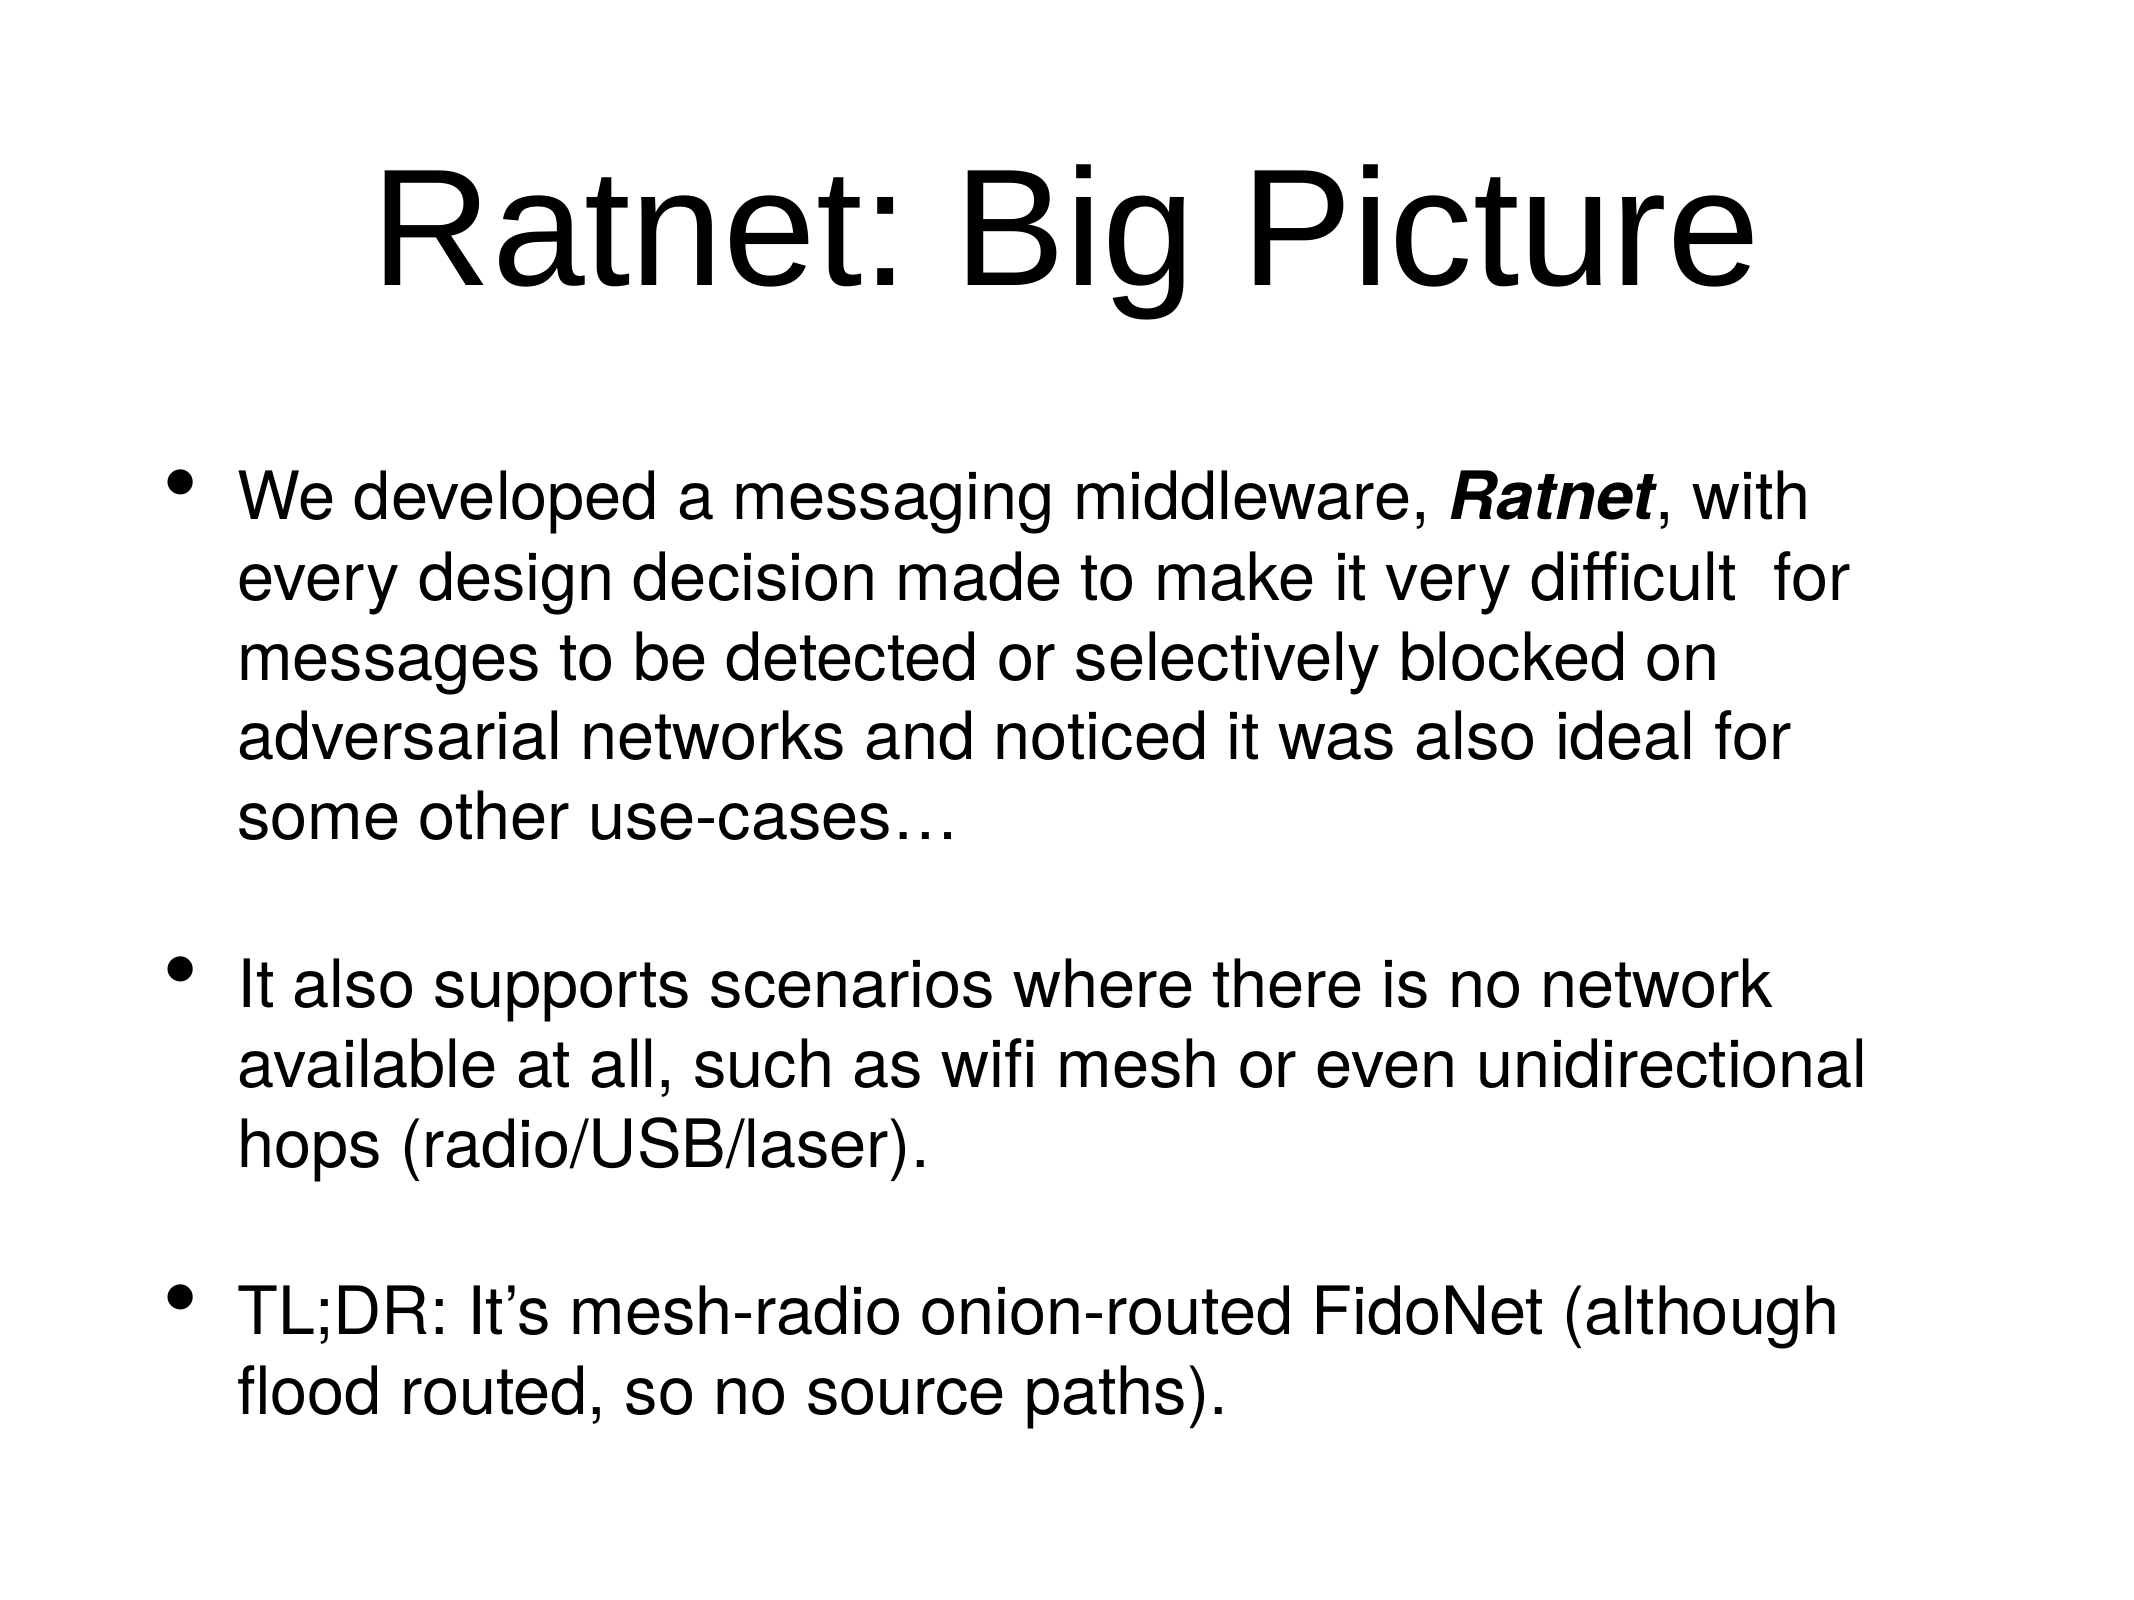

# Ratnet: Big Picture
We developed a messaging middleware, Ratnet, with every design decision made to make it very difficult  for messages to be detected or selectively blocked on adversarial networks and noticed it was also ideal for some other use-cases…
It also supports scenarios where there is no network available at all, such as wifi mesh or even unidirectional hops (radio/USB/laser).
TL;DR: It’s mesh-radio onion-routed FidoNet (although flood routed, so no source paths).